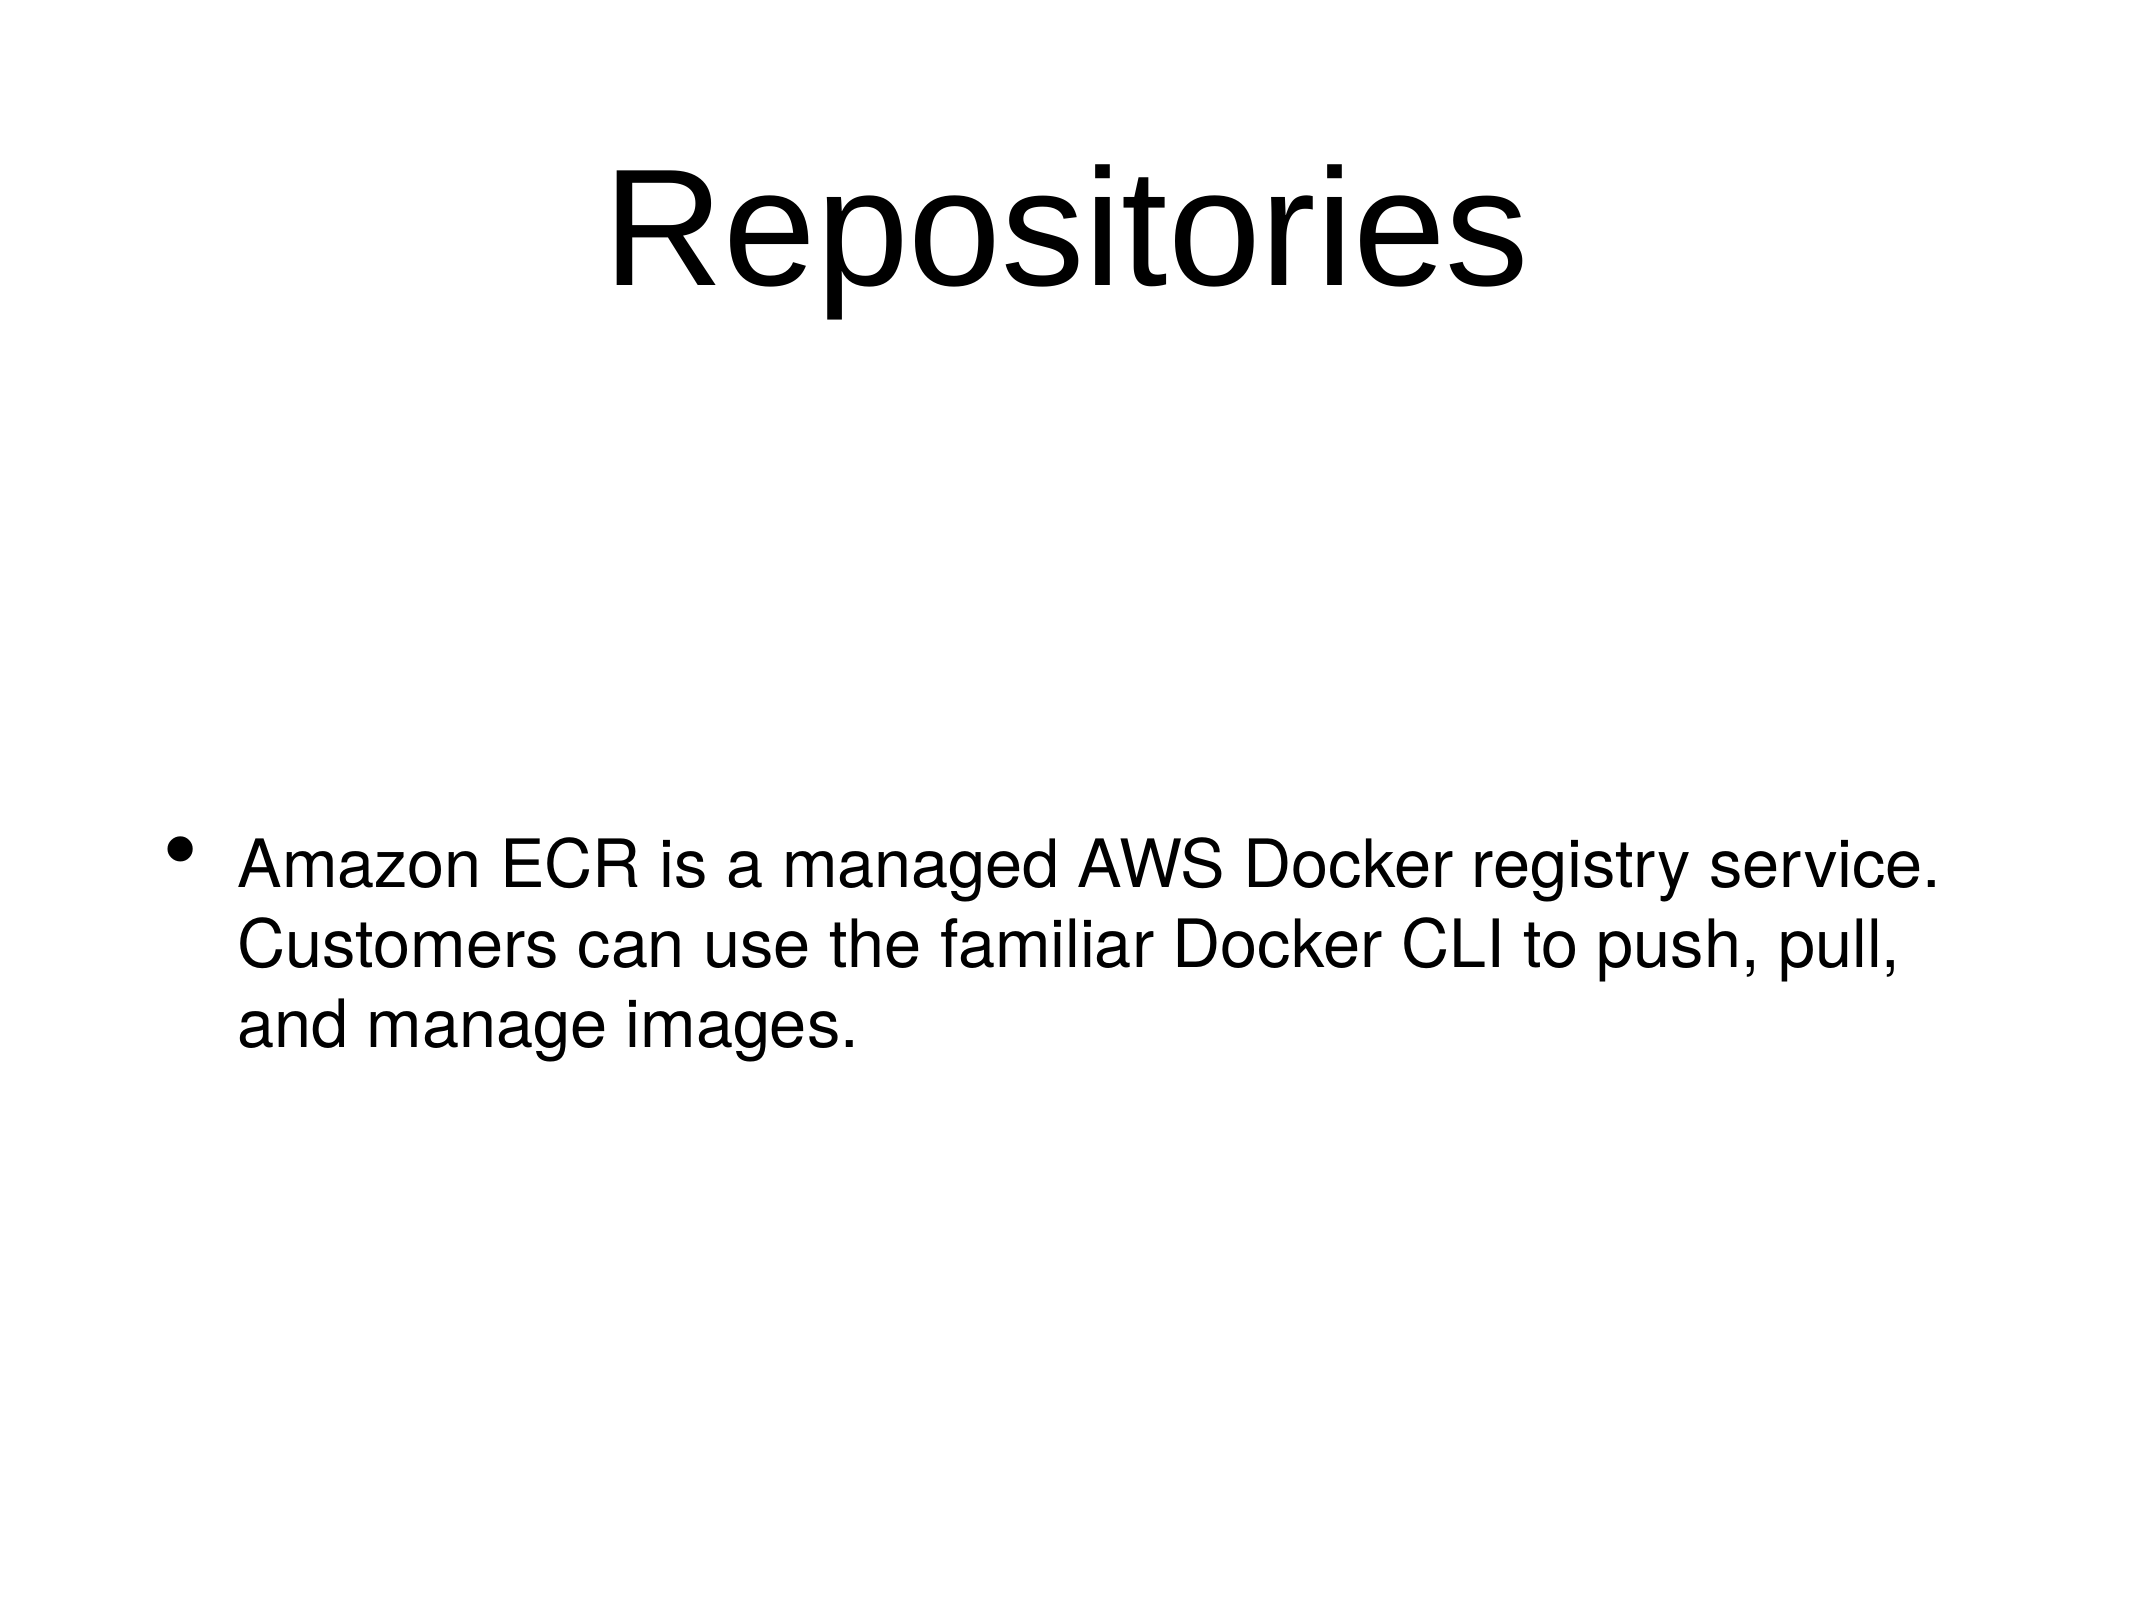

# Repositories
Amazon ECR is a managed AWS Docker registry service. Customers can use the familiar Docker CLI to push, pull, and manage images.